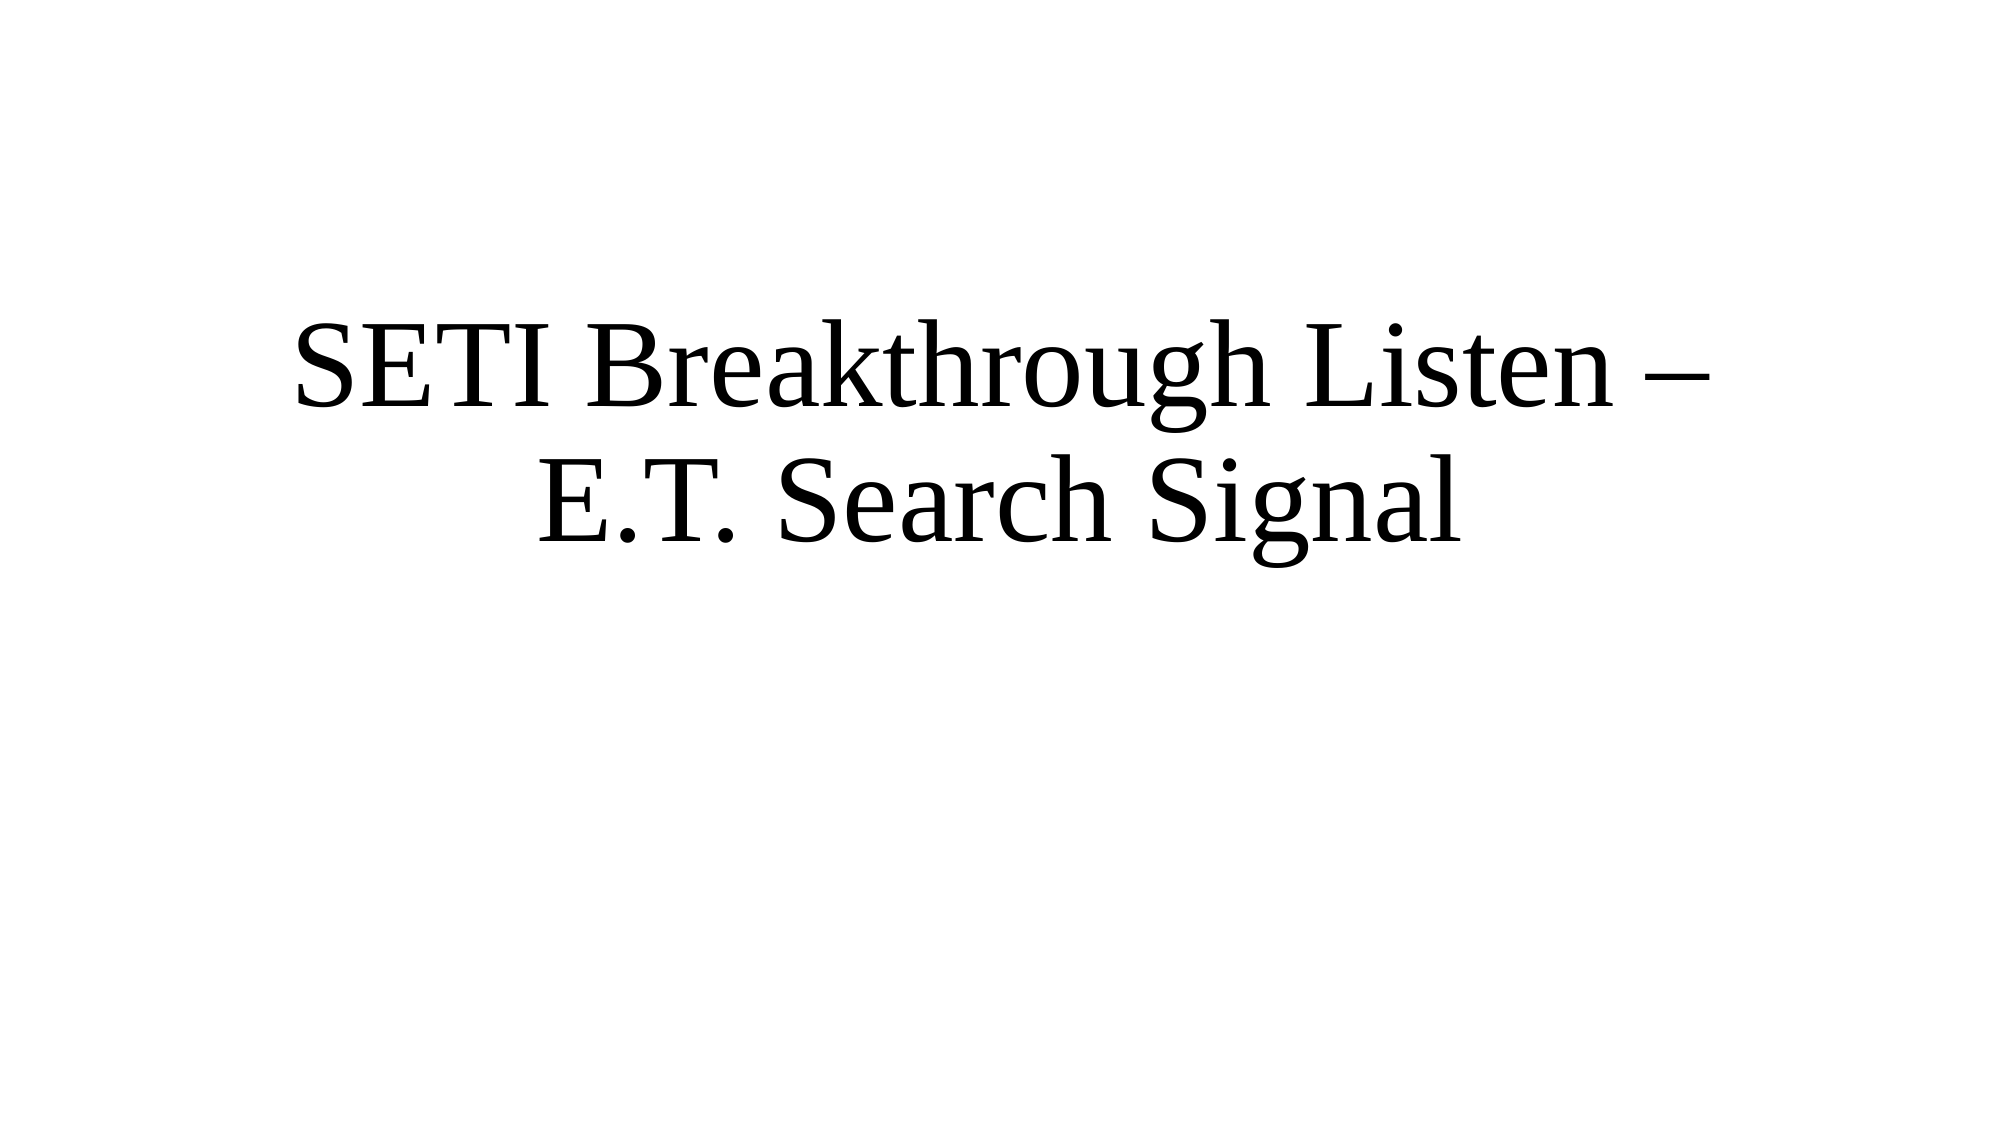

# SETI Breakthrough Listen – E.T. Search Signal